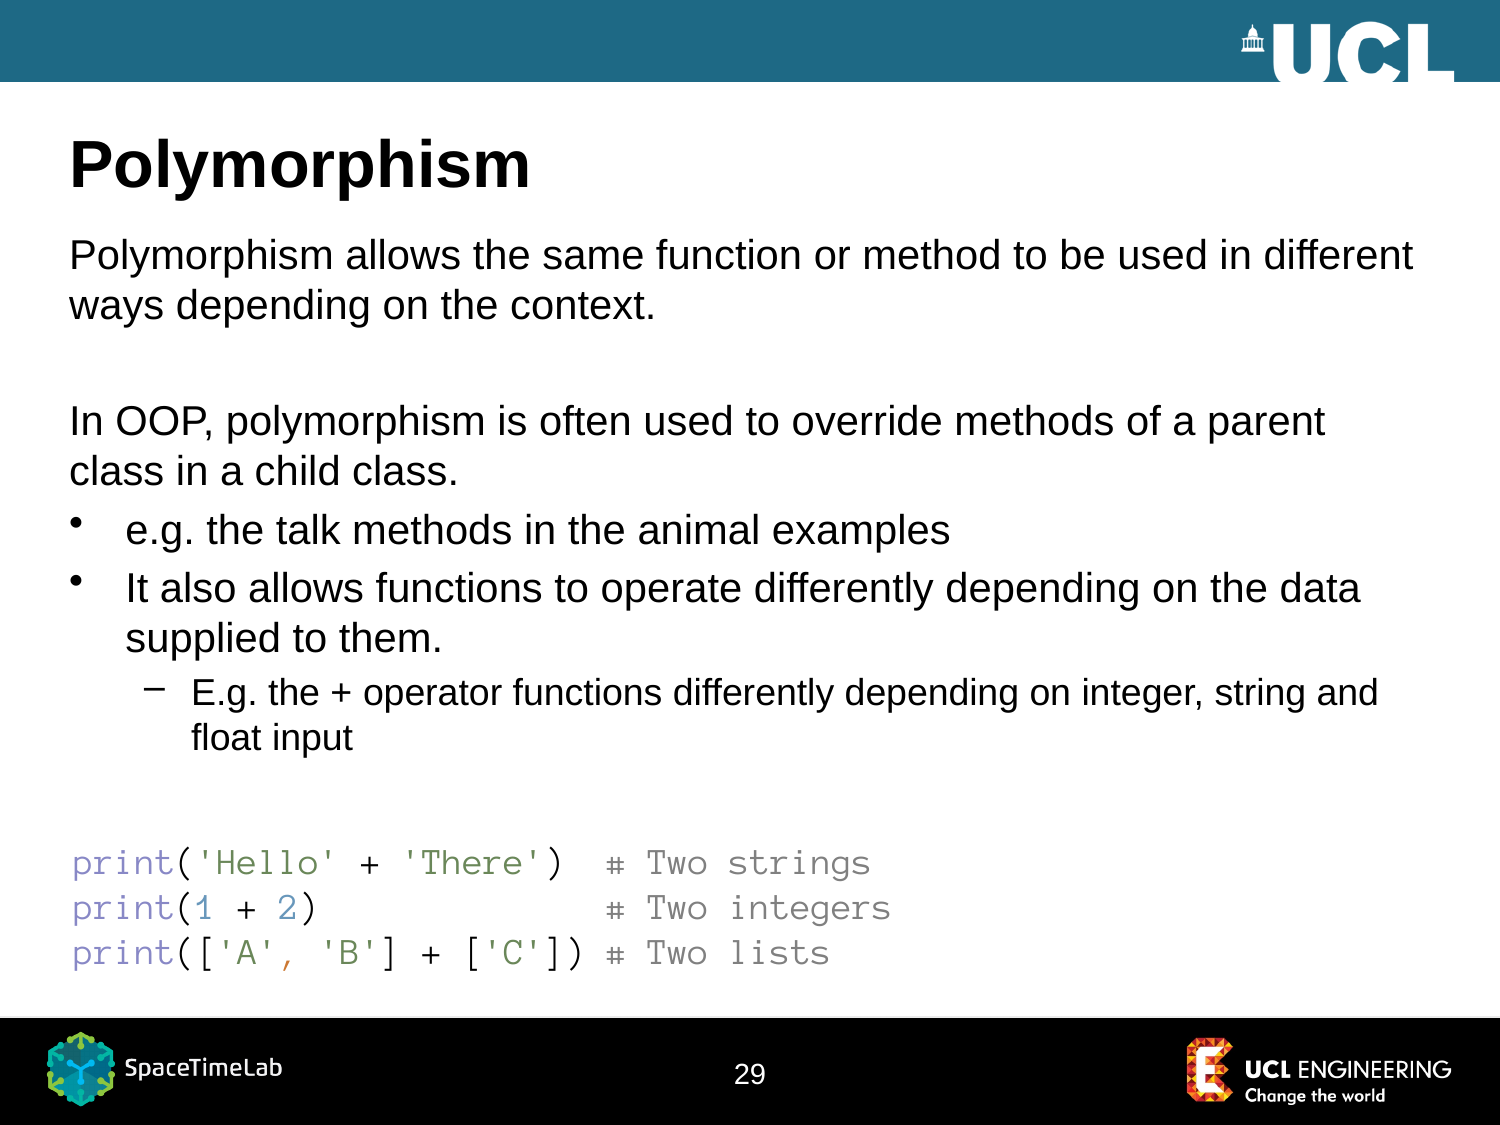

# Polymorphism
Polymorphism allows the same function or method to be used in different ways depending on the context.

In OOP, polymorphism is often used to override methods of a parent class in a child class.
e.g. the talk methods in the animal examples
It also allows functions to operate differently depending on the data supplied to them.
E.g. the + operator functions differently depending on integer, string and float input
print('Hello' + 'There')  # Two strings
print(1 + 2)              # Two integers
print(['A', 'B'] + ['C']) # Two lists
30